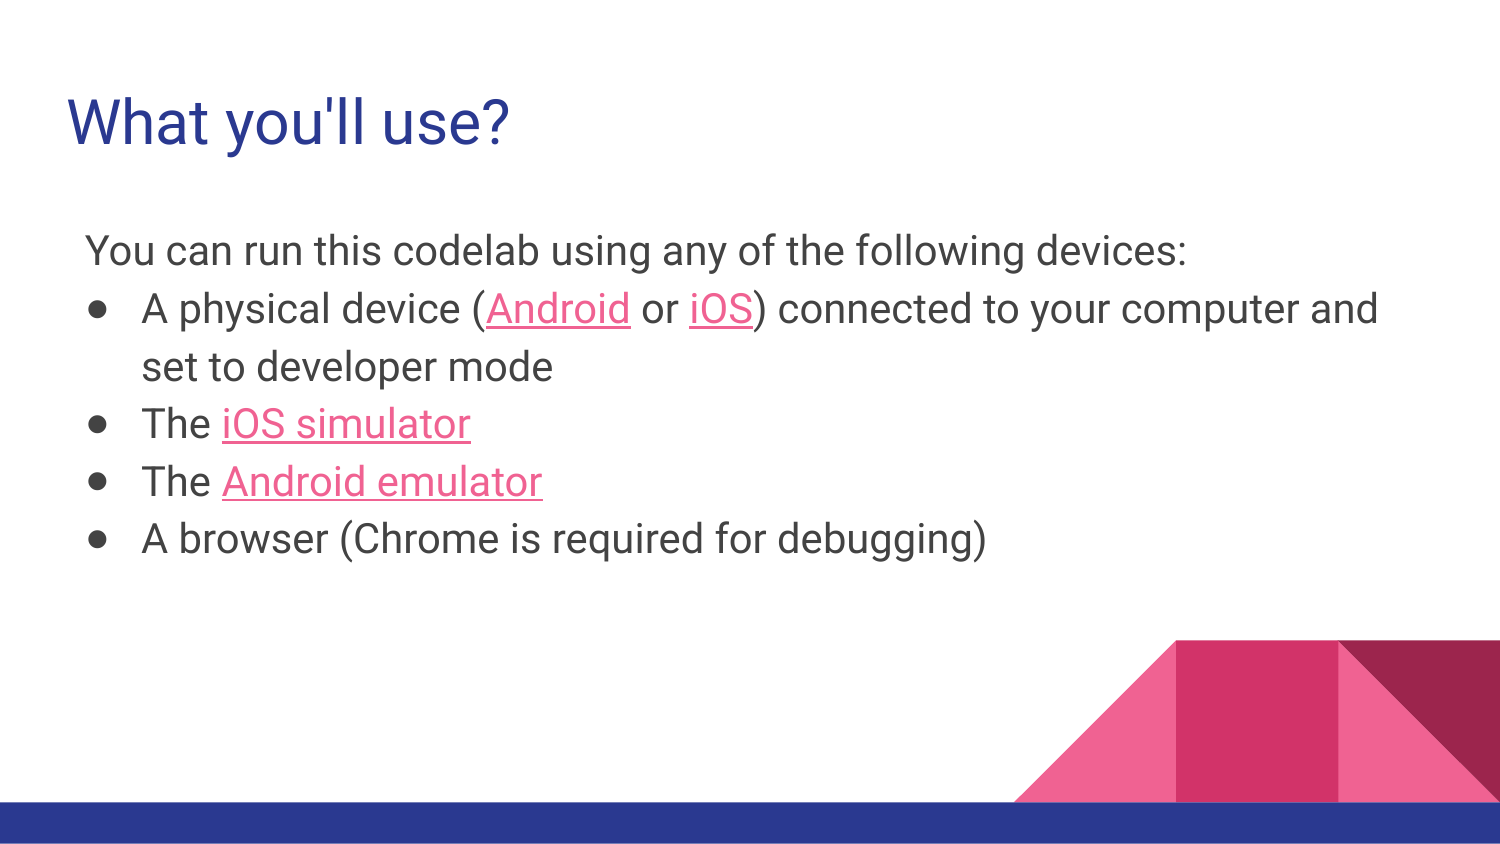

# What you'll use?
You can run this codelab using any of the following devices:
A physical device (Android or iOS) connected to your computer and set to developer mode
The iOS simulator
The Android emulator
A browser (Chrome is required for debugging)